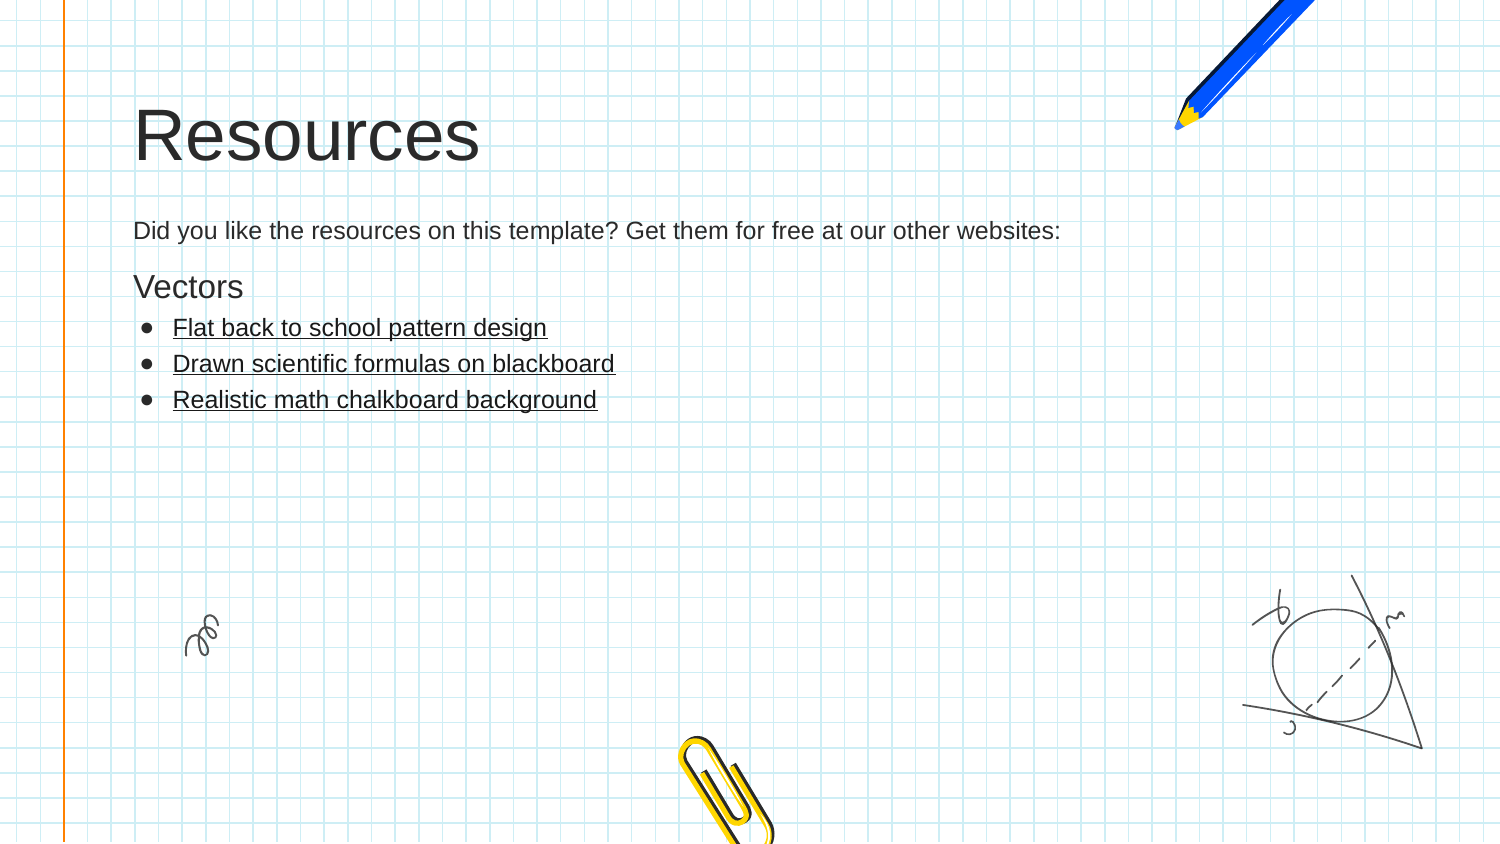

# Resources
Did you like the resources on this template? Get them for free at our other websites:
Vectors
Flat back to school pattern design
Drawn scientific formulas on blackboard
Realistic math chalkboard background